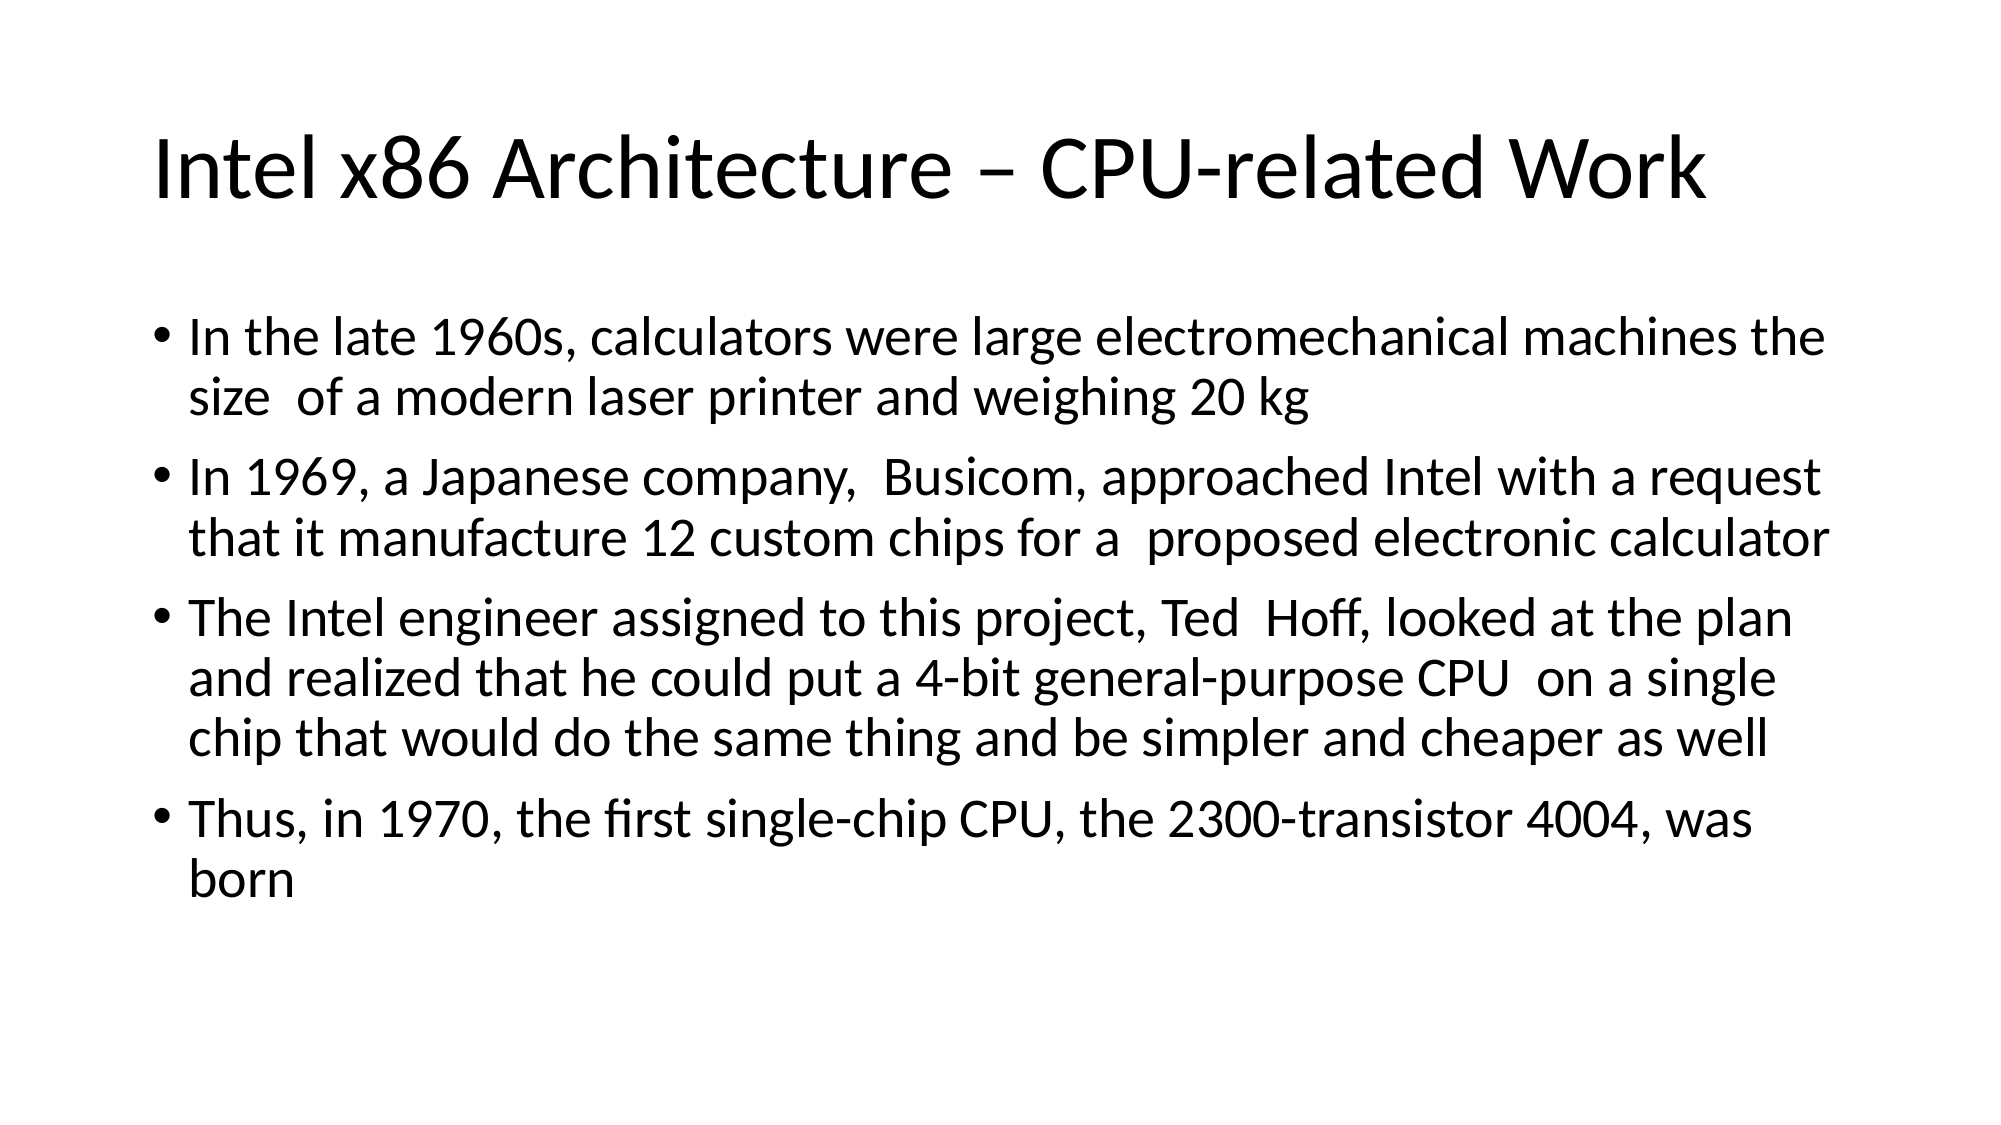

# Intel x86 Architecture – CPU-related Work
In the late 1960s, calculators were large electromechanical machines the size  of a modern laser printer and weighing 20 kg
In 1969, a Japanese company,  Busicom, approached Intel with a request that it manufacture 12 custom chips for a  proposed electronic calculator
The Intel engineer assigned to this project, Ted  Hoff, looked at the plan and realized that he could put a 4-bit general-purpose CPU  on a single chip that would do the same thing and be simpler and cheaper as well
Thus, in 1970, the first single-chip CPU, the 2300-transistor 4004, was born